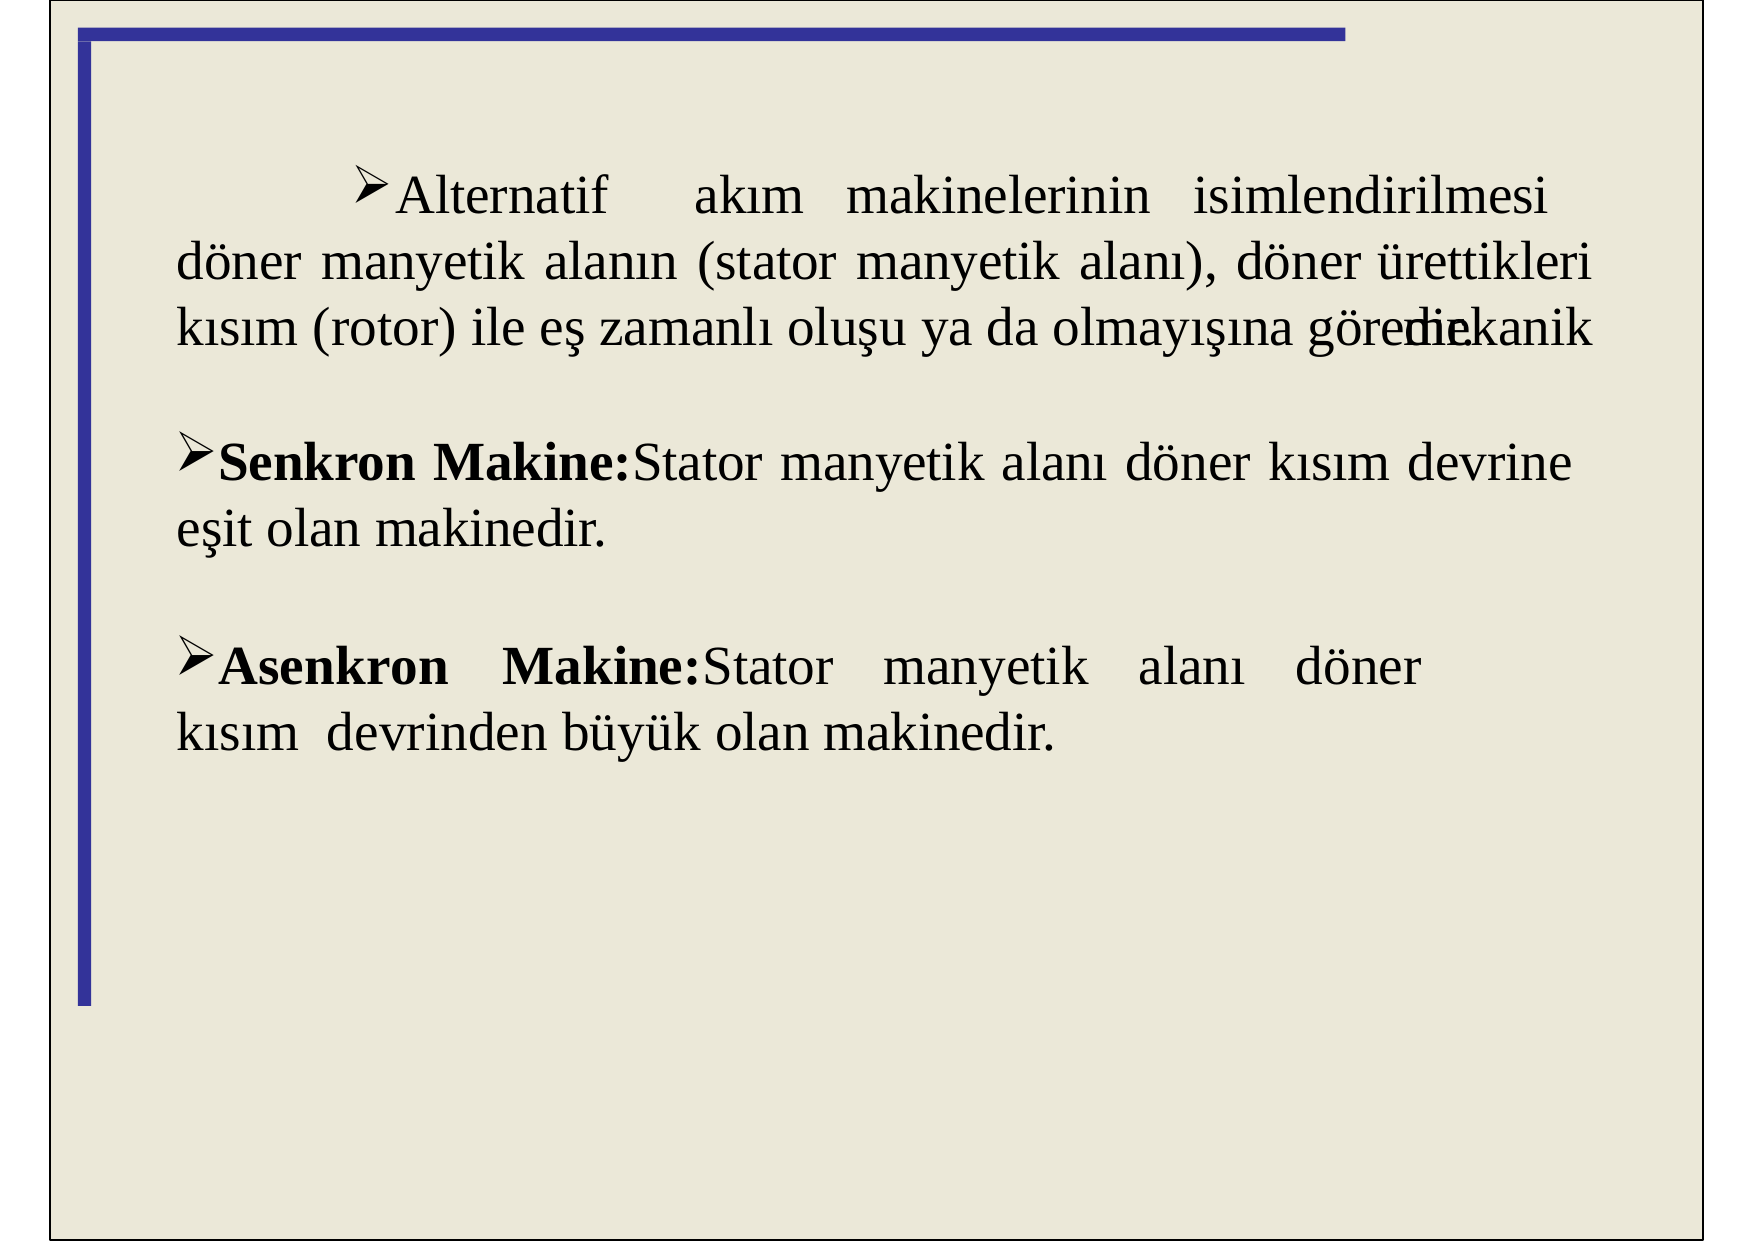

Alternatif	akım	makinelerinin	isimlendirilmesi	ürettikleri
mekanik
döner manyetik alanın (stator manyetik alanı), döner
kısım (rotor) ile eş zamanlı oluşu ya da olmayışına göredir.

Senkron Makine:Stator manyetik alanı döner kısım devrine  eşit olan makinedir.

Asenkron	Makine:Stator	manyetik	alanı	döner	kısım  devrinden büyük olan makinedir.